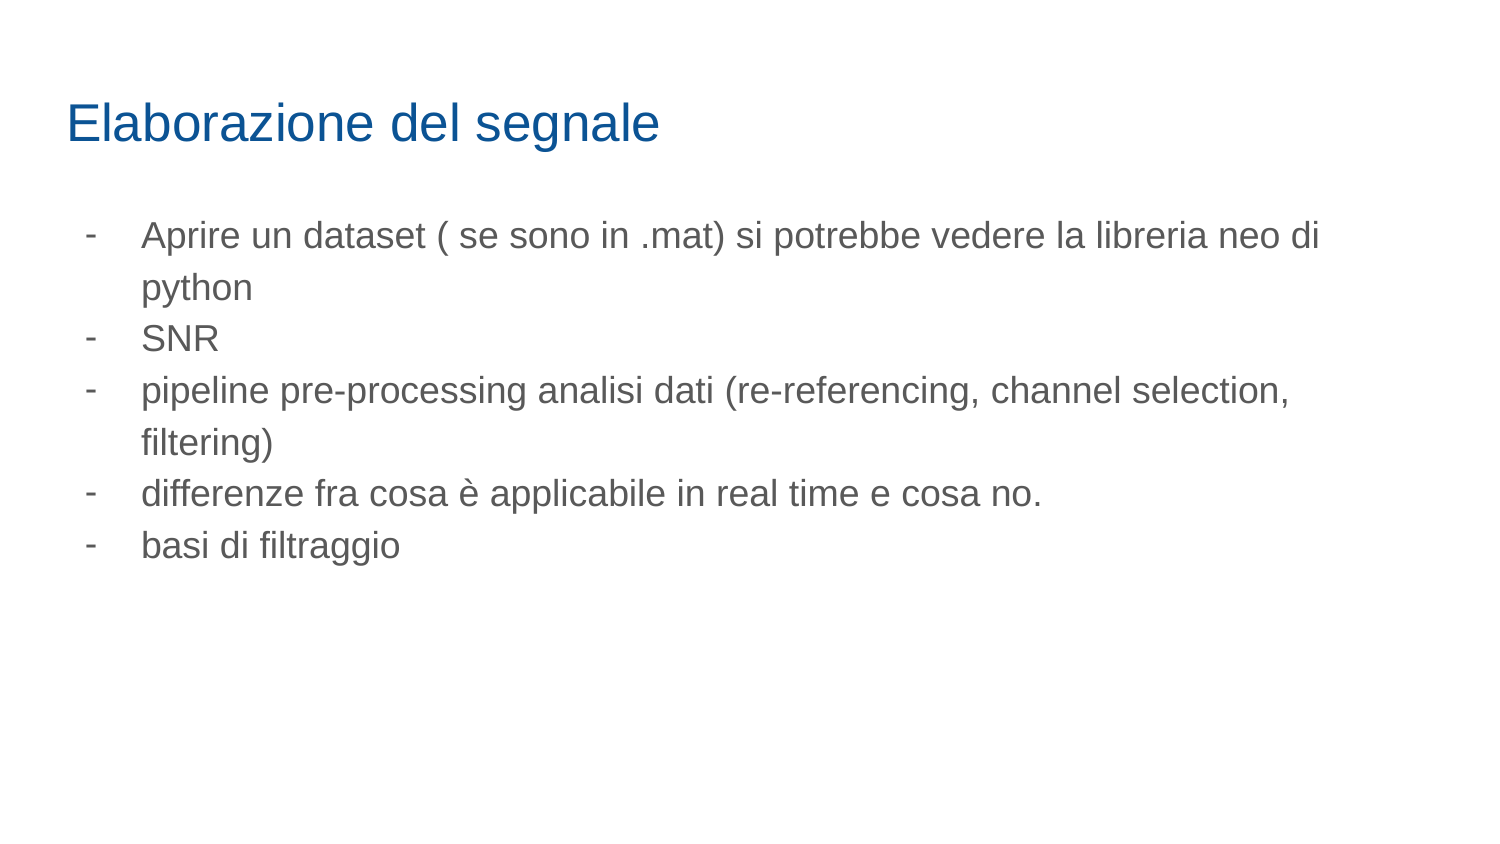

# Elaborazione del segnale
Aprire un dataset ( se sono in .mat) si potrebbe vedere la libreria neo di python
SNR
pipeline pre-processing analisi dati (re-referencing, channel selection, filtering)
differenze fra cosa è applicabile in real time e cosa no.
basi di filtraggio